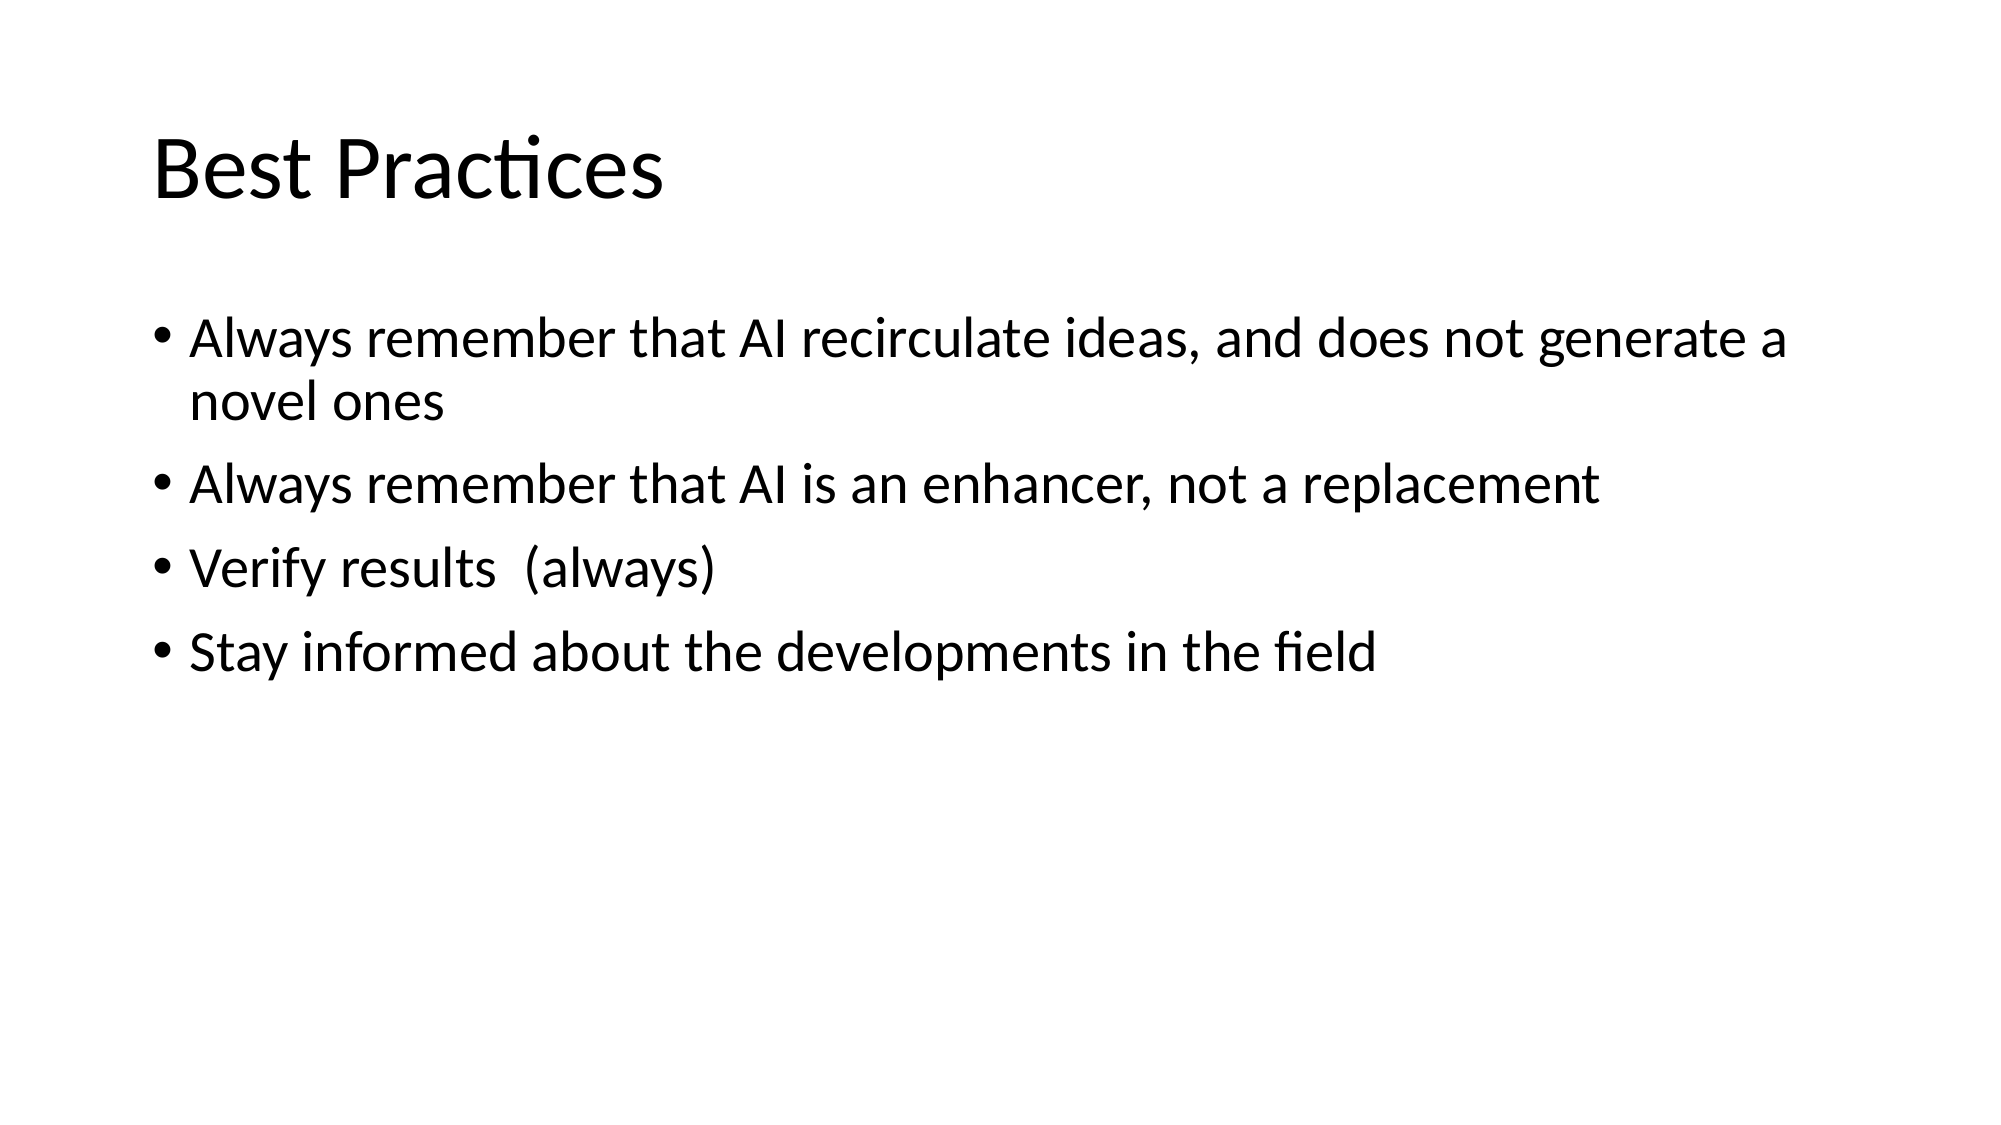

# Best Practices
Always remember that AI recirculate ideas, and does not generate a novel ones
Always remember that AI is an enhancer, not a replacement
Verify results  (always)
Stay informed about the developments in the field